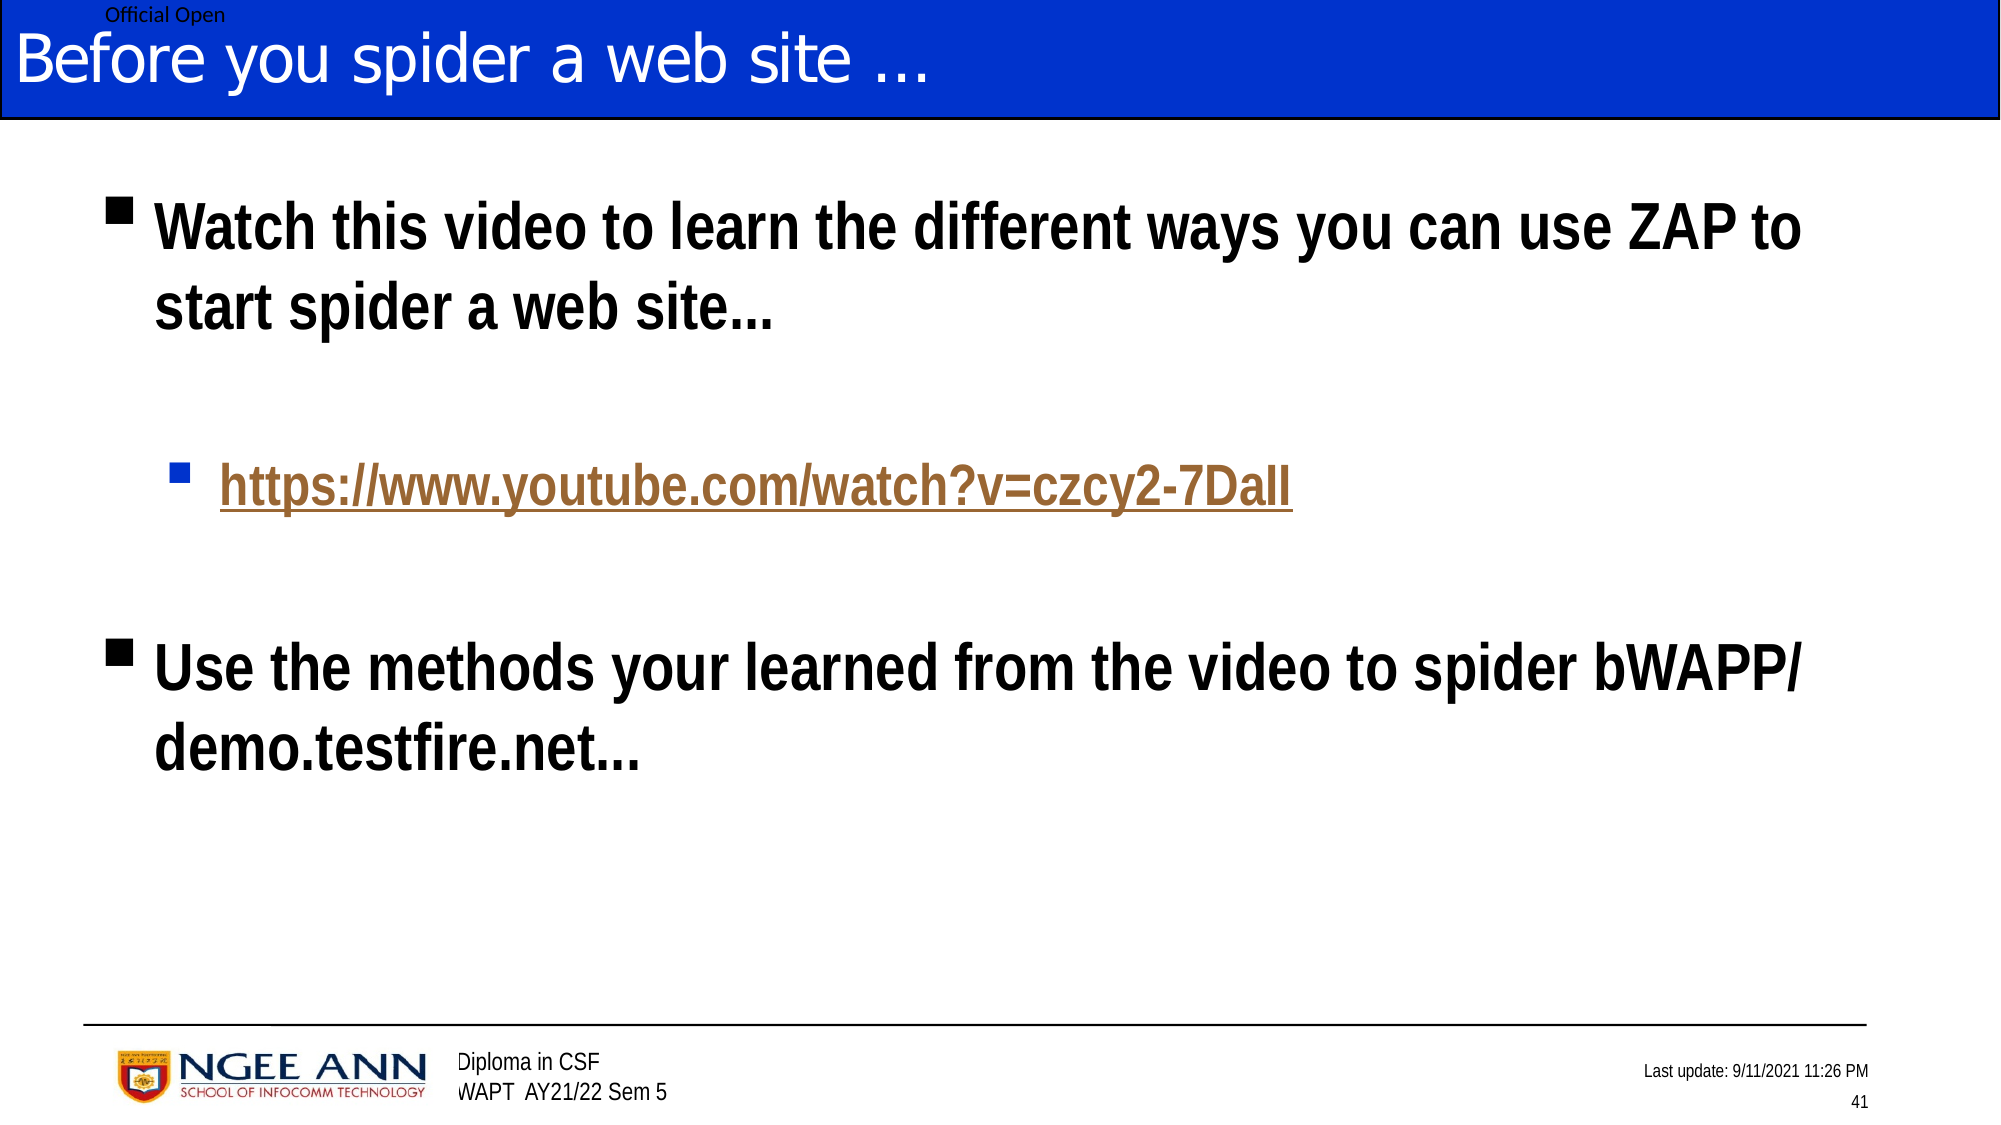

# Before you spider a web site ...
Watch this video to learn the different ways you can use ZAP to start spider a web site...

https://www.youtube.com/watch?v=czcy2-7DaII

Use the methods your learned from the video to spider bWAPP/ demo.testfire.net...